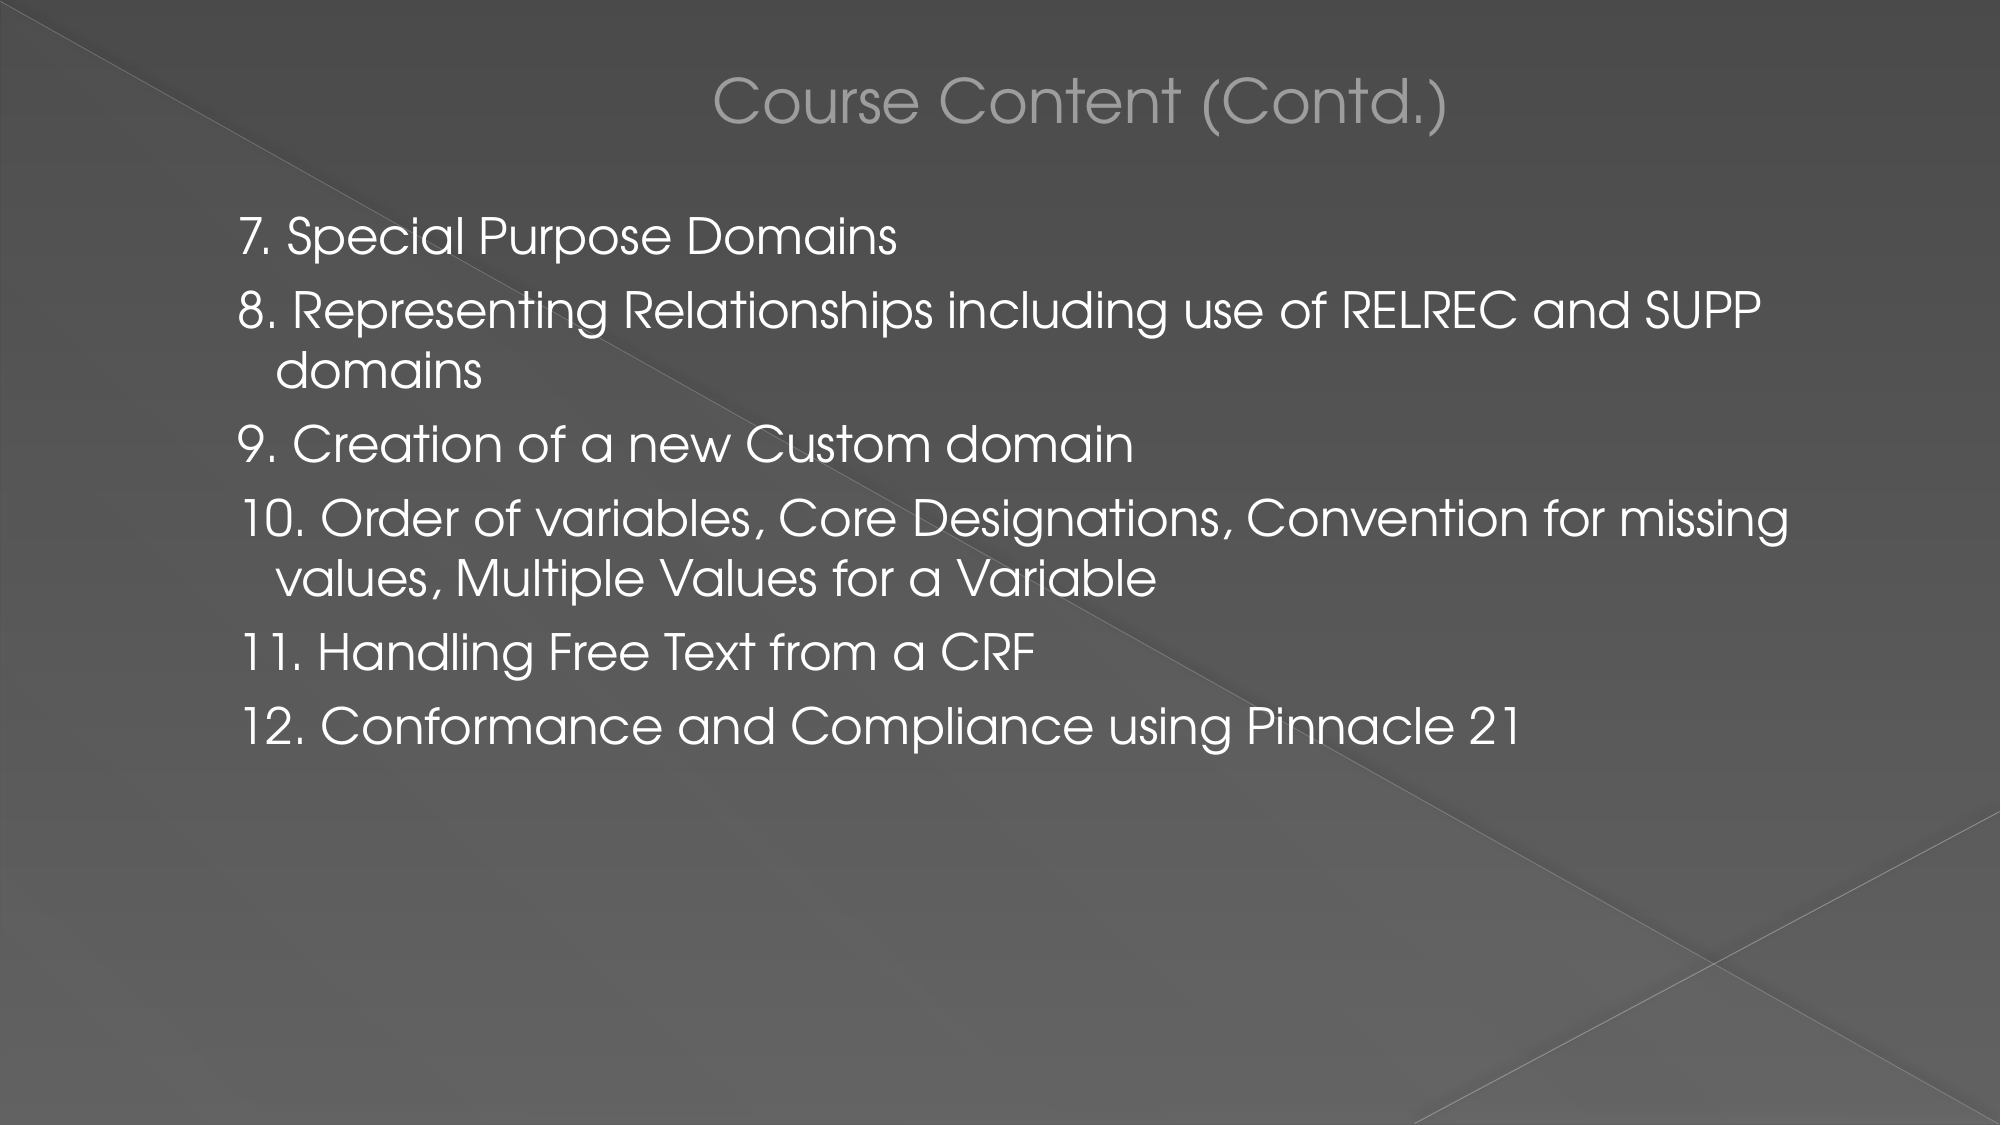

# Course Content (Contd.)
7. Special Purpose Domains
8. Representing Relationships including use of RELREC and SUPP domains
9. Creation of a new Custom domain
10. Order of variables, Core Designations, Convention for missing values, Multiple Values for a Variable
11. Handling Free Text from a CRF
12. Conformance and Compliance using Pinnacle 21